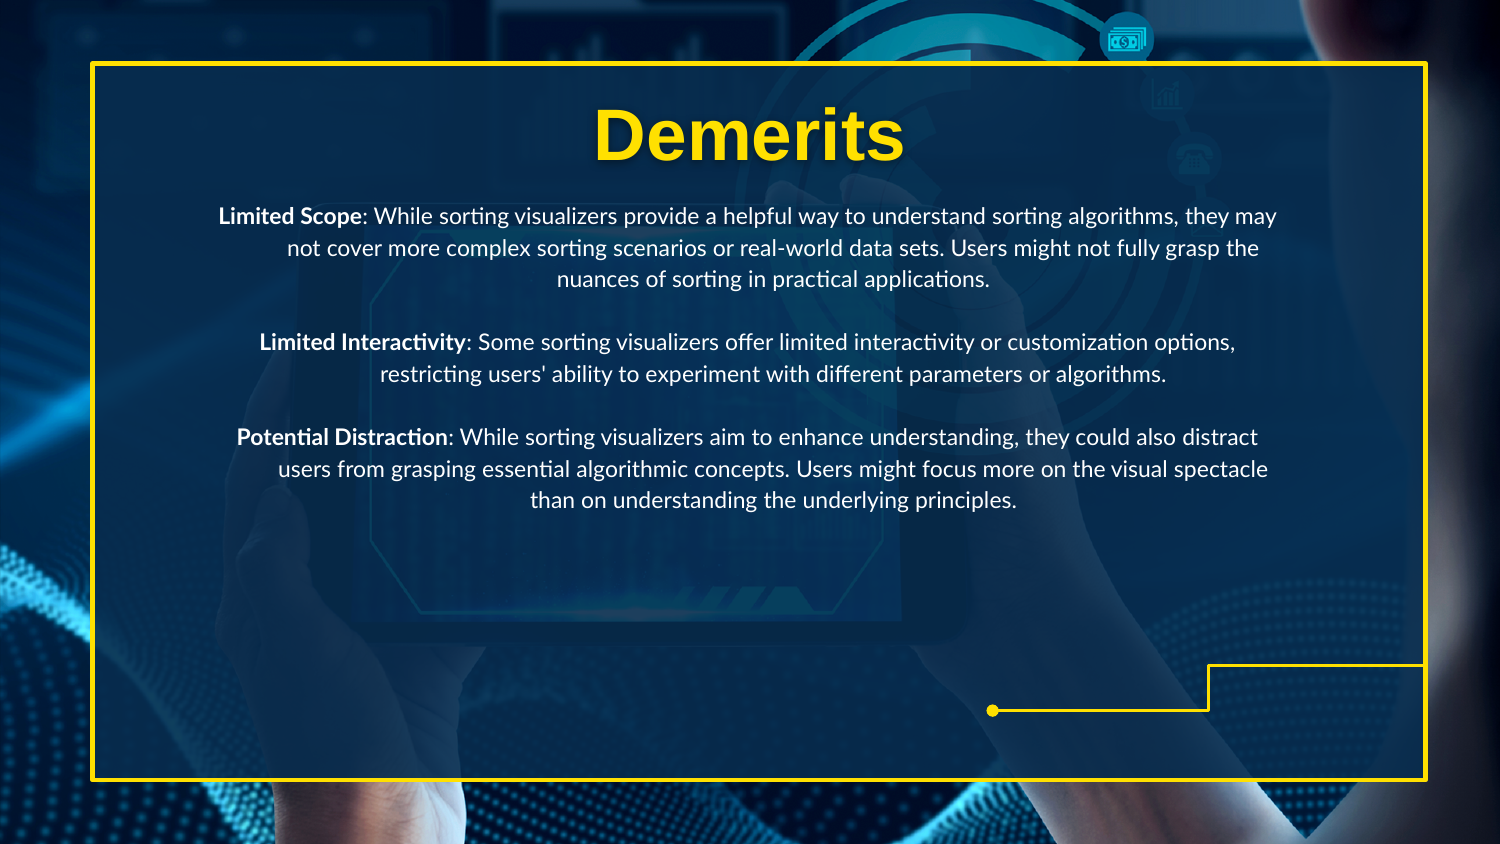

# Demerits
Limited Scope: While sorting visualizers provide a helpful way to understand sorting algorithms, they may not cover more complex sorting scenarios or real-world data sets. Users might not fully grasp the nuances of sorting in practical applications.

Limited Interactivity: Some sorting visualizers offer limited interactivity or customization options, restricting users' ability to experiment with different parameters or algorithms.

Potential Distraction: While sorting visualizers aim to enhance understanding, they could also distract users from grasping essential algorithmic concepts. Users might focus more on the visual spectacle than on understanding the underlying principles.